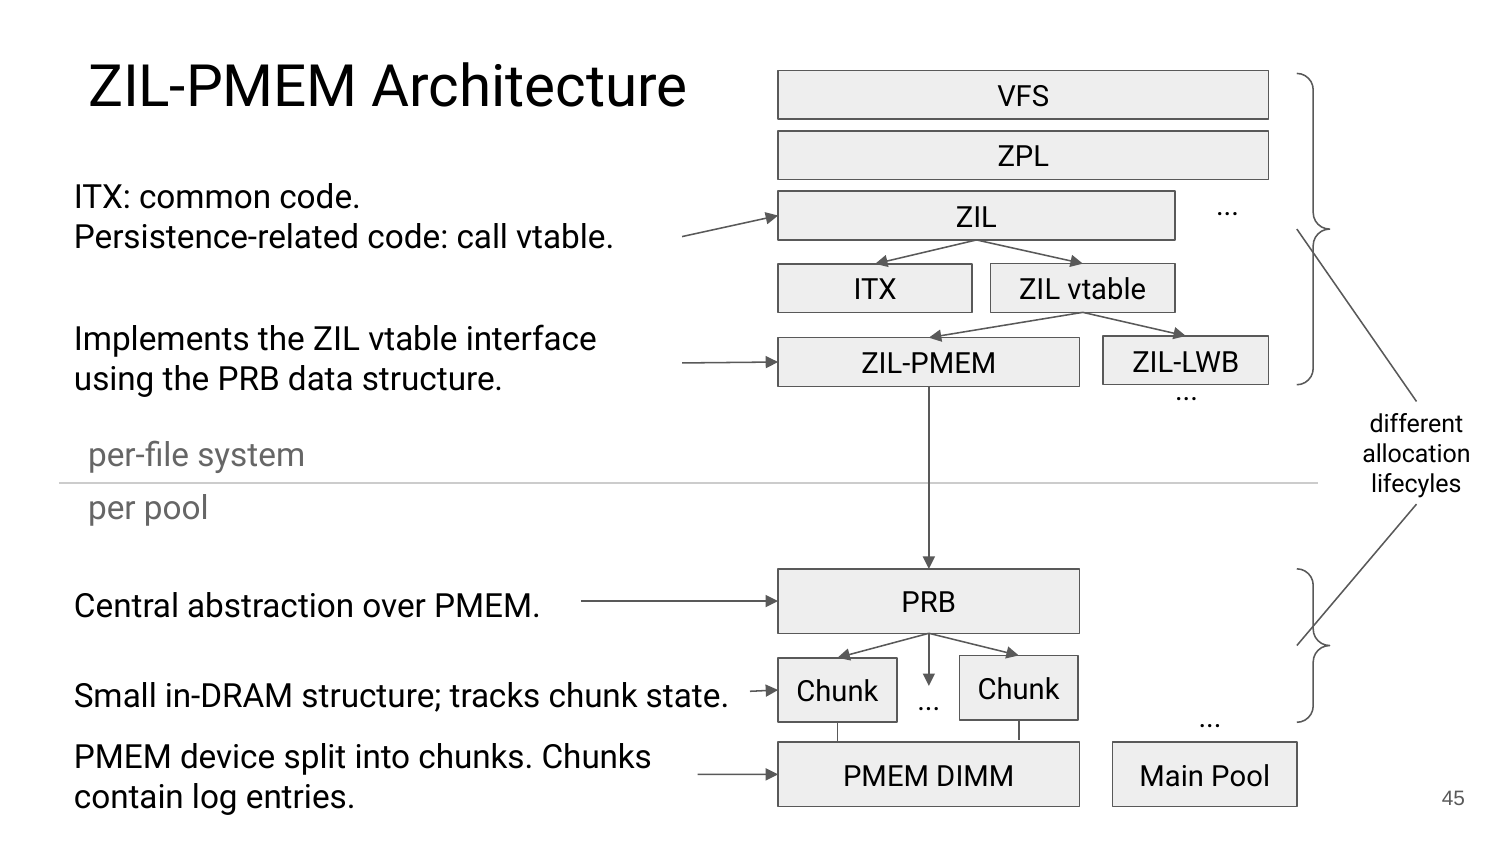

ZIL-PMEM Architecture
VFS

ZPL
ITX: common code.
Persistence-related code: call vtable.
ZIL
...
ZIL vtable
ITX
Implements the ZIL vtable interface using the PRB data structure.
ZIL-LWB
ZIL-PMEM
...
different
allocation
lifecyles
per-file system
per pool
Central abstraction over PMEM.
PRB

Chunk
Chunk
Small in-DRAM structure; tracks chunk state.
...
...
PMEM device split into chunks. Chunks contain log entries.
PMEM DIMM
Main Pool
45